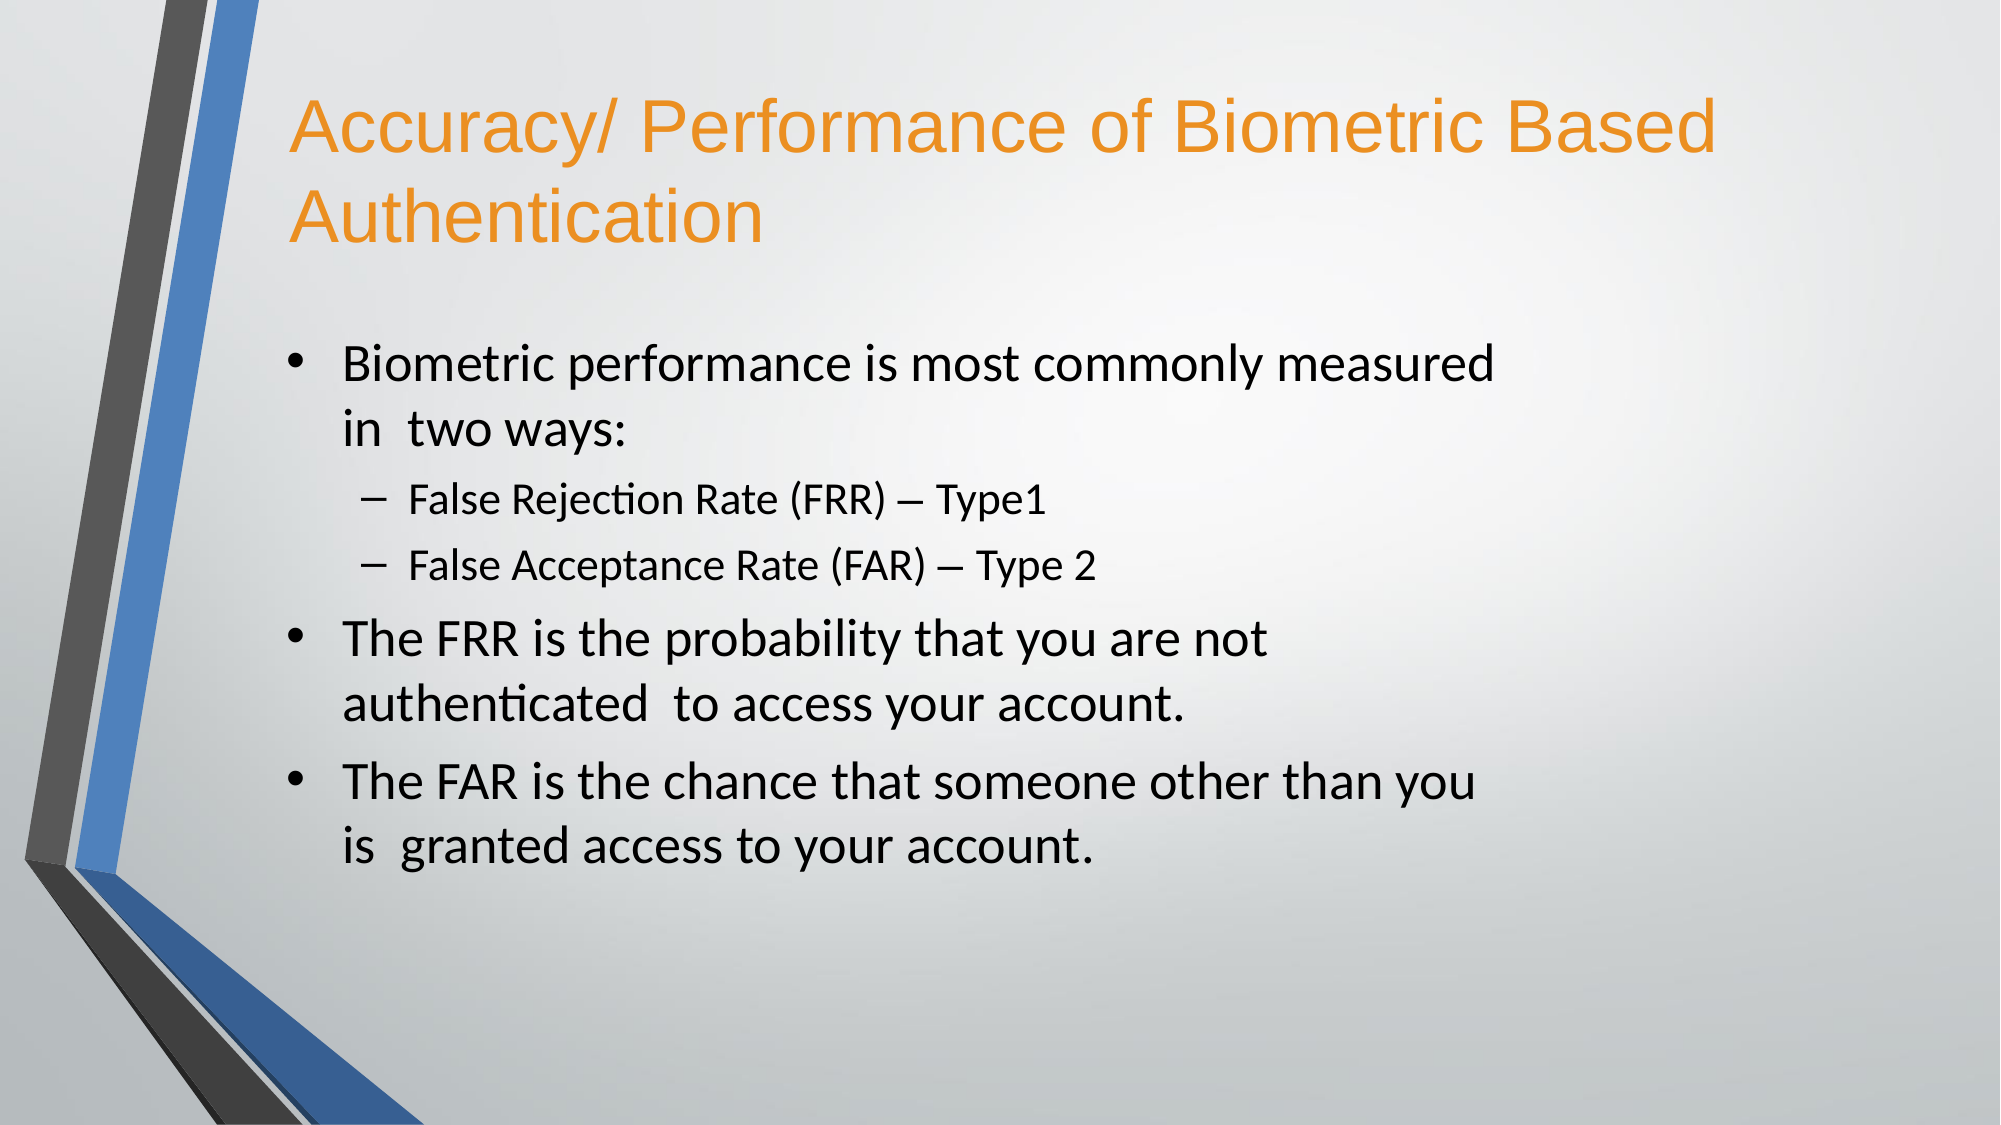

# Accuracy/ Performance of Biometric Based Authentication
Biometric performance is most commonly measured in  two ways:
False Rejection Rate (FRR) – Type1
False Acceptance Rate (FAR) – Type 2
The FRR is the probability that you are not authenticated  to access your account.
The FAR is the chance that someone other than you is  granted access to your account.